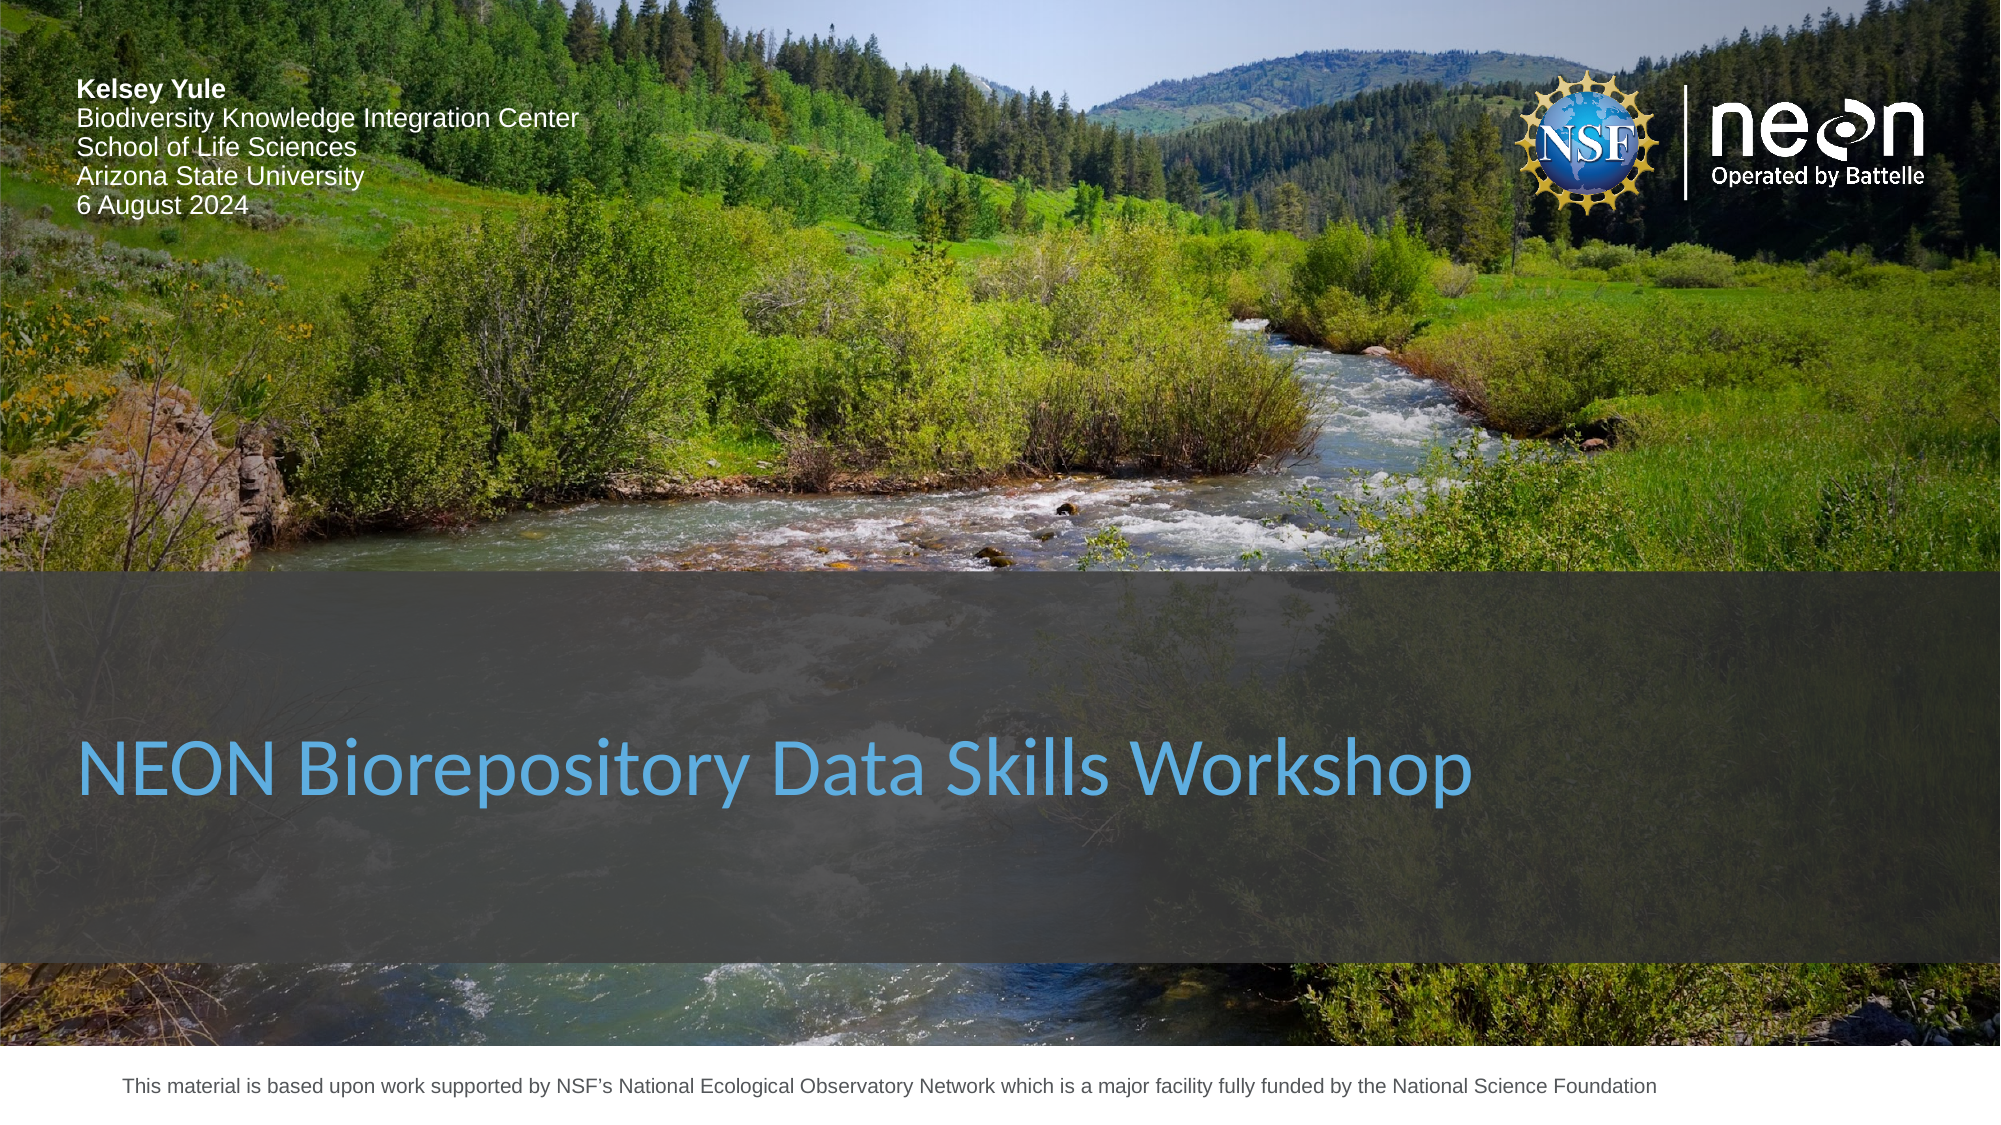

Kelsey Yule
Biodiversity Knowledge Integration Center
School of Life Sciences
Arizona State University
6 August 2024
# NEON Biorepository Data Skills Workshop